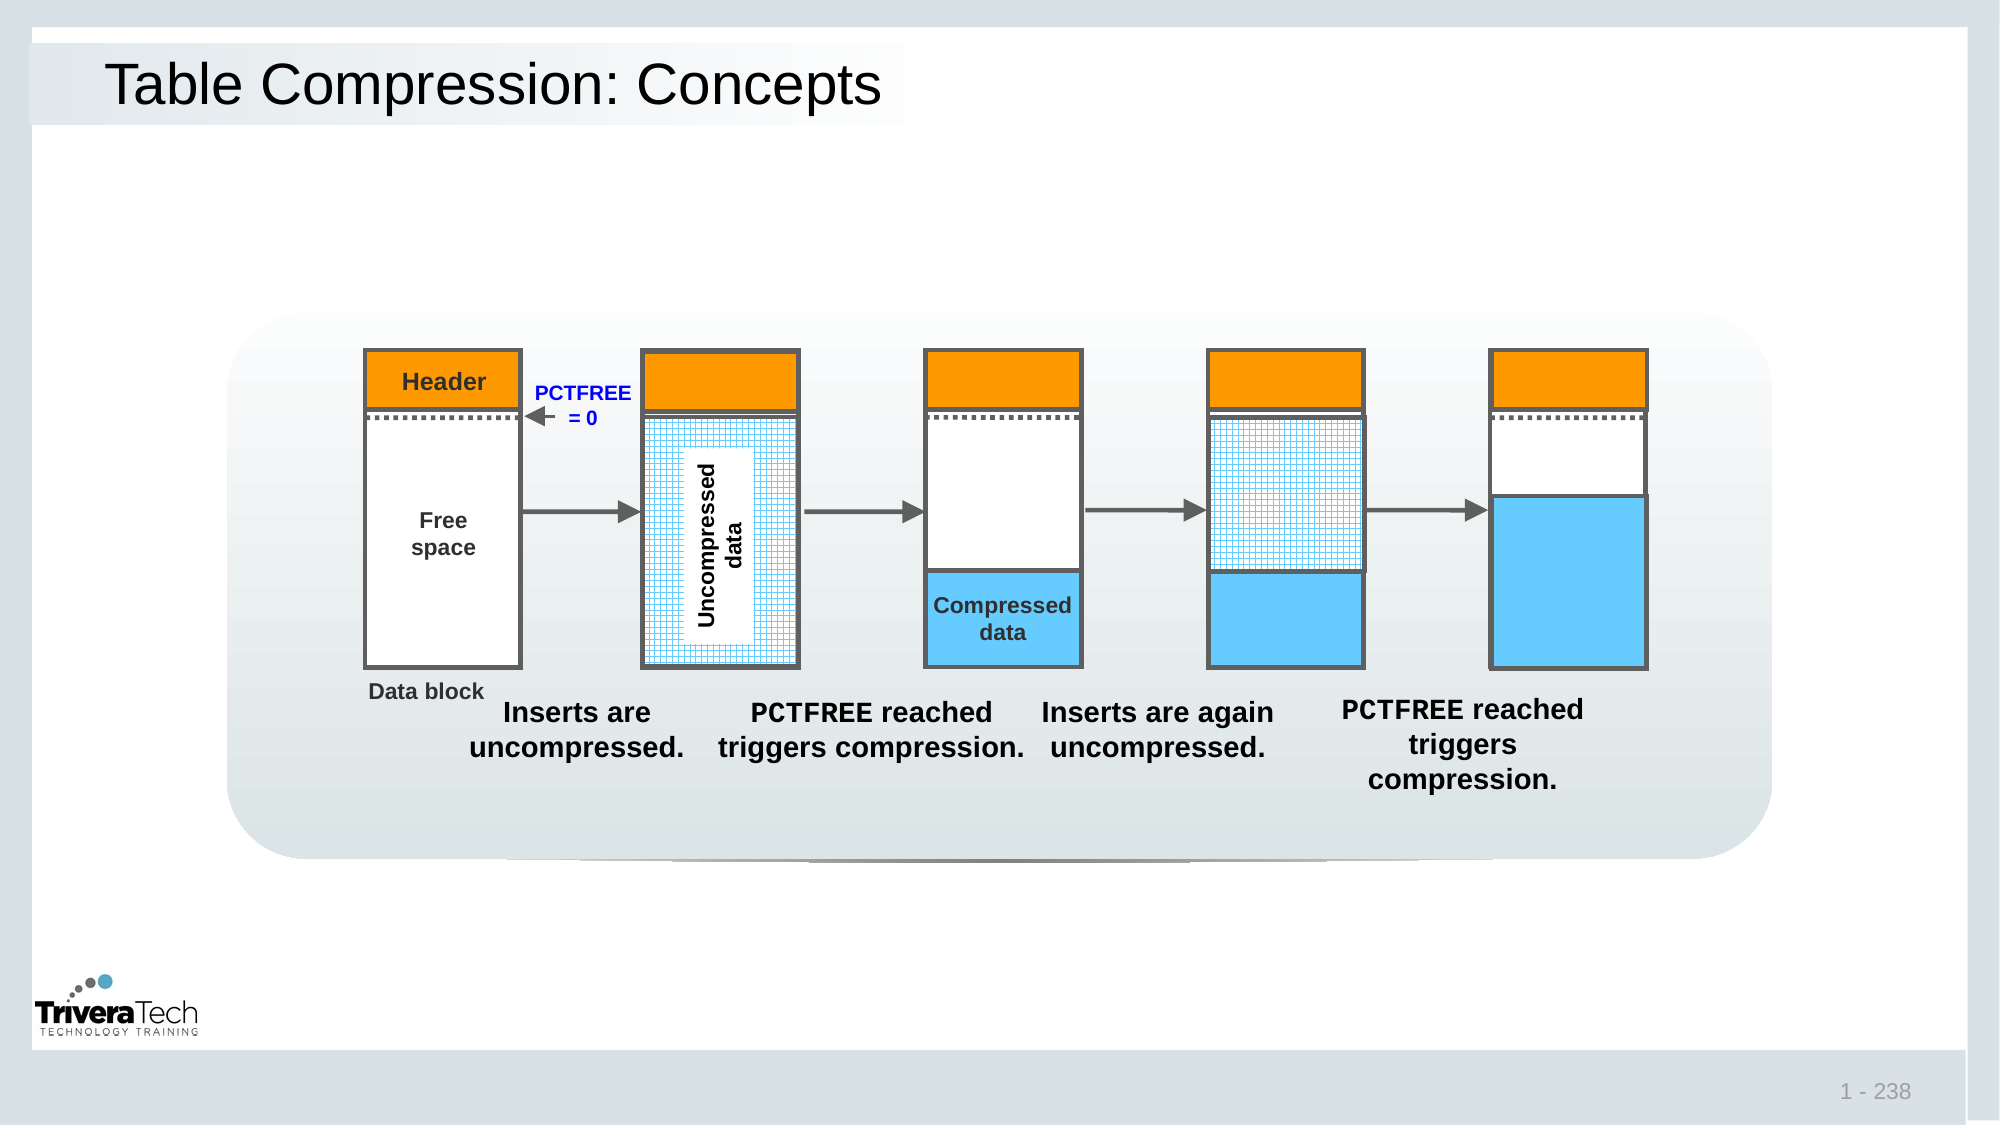

# Table Compression: Concepts

Uncompressed
data
Header
PCTFREE
= 0

Free
space

Compressed
data
Data block
PCTFREE reached
triggers compression.
Inserts are
uncompressed.
PCTFREE reached
triggers compression.
Inserts are again
uncompressed.